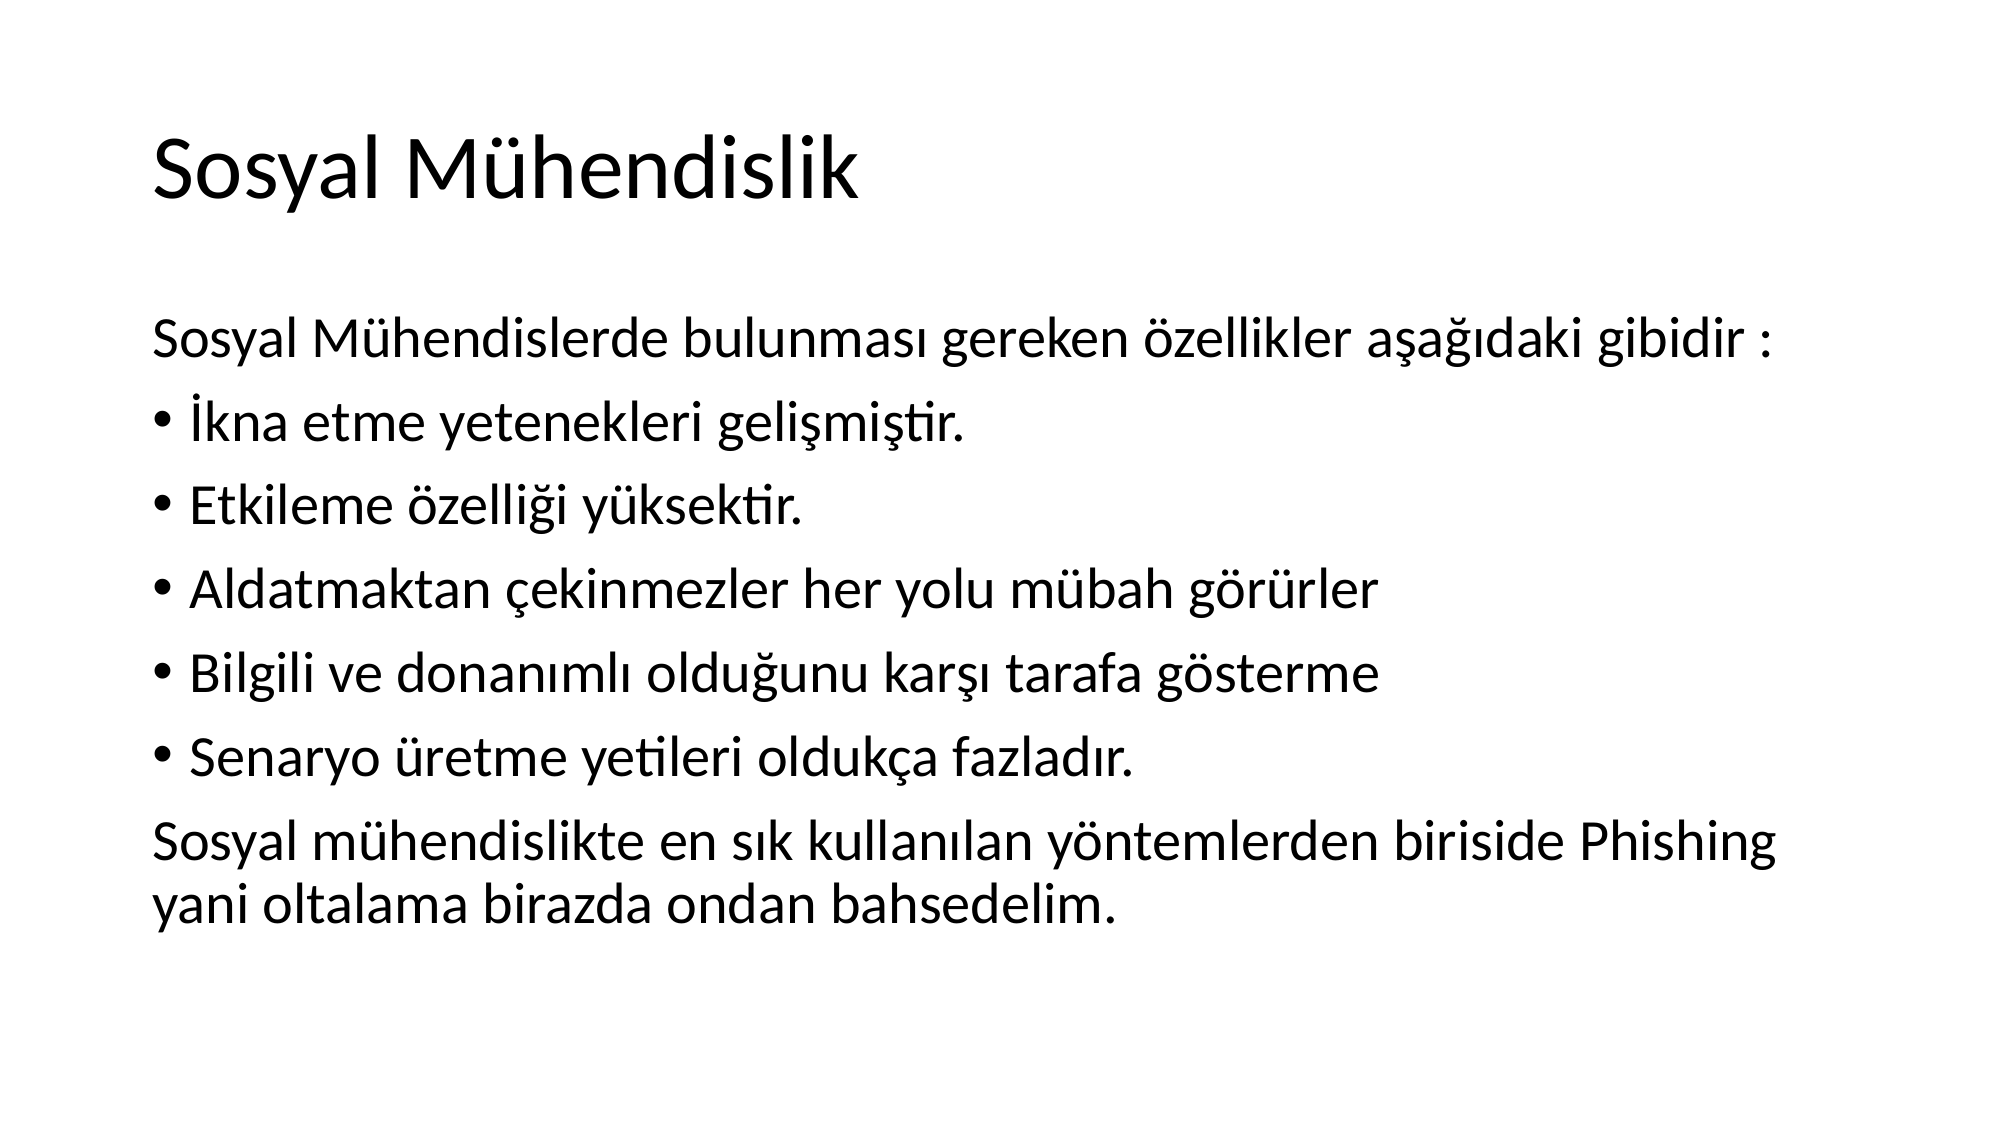

# Sosyal Mühendislik
Sosyal Mühendislerde bulunması gereken özellikler aşağıdaki gibidir :
İkna etme yetenekleri gelişmiştir.
Etkileme özelliği yüksektir.
Aldatmaktan çekinmezler her yolu mübah görürler
Bilgili ve donanımlı olduğunu karşı tarafa gösterme
Senaryo üretme yetileri oldukça fazladır.
Sosyal mühendislikte en sık kullanılan yöntemlerden biriside Phishing yani oltalama birazda ondan bahsedelim.